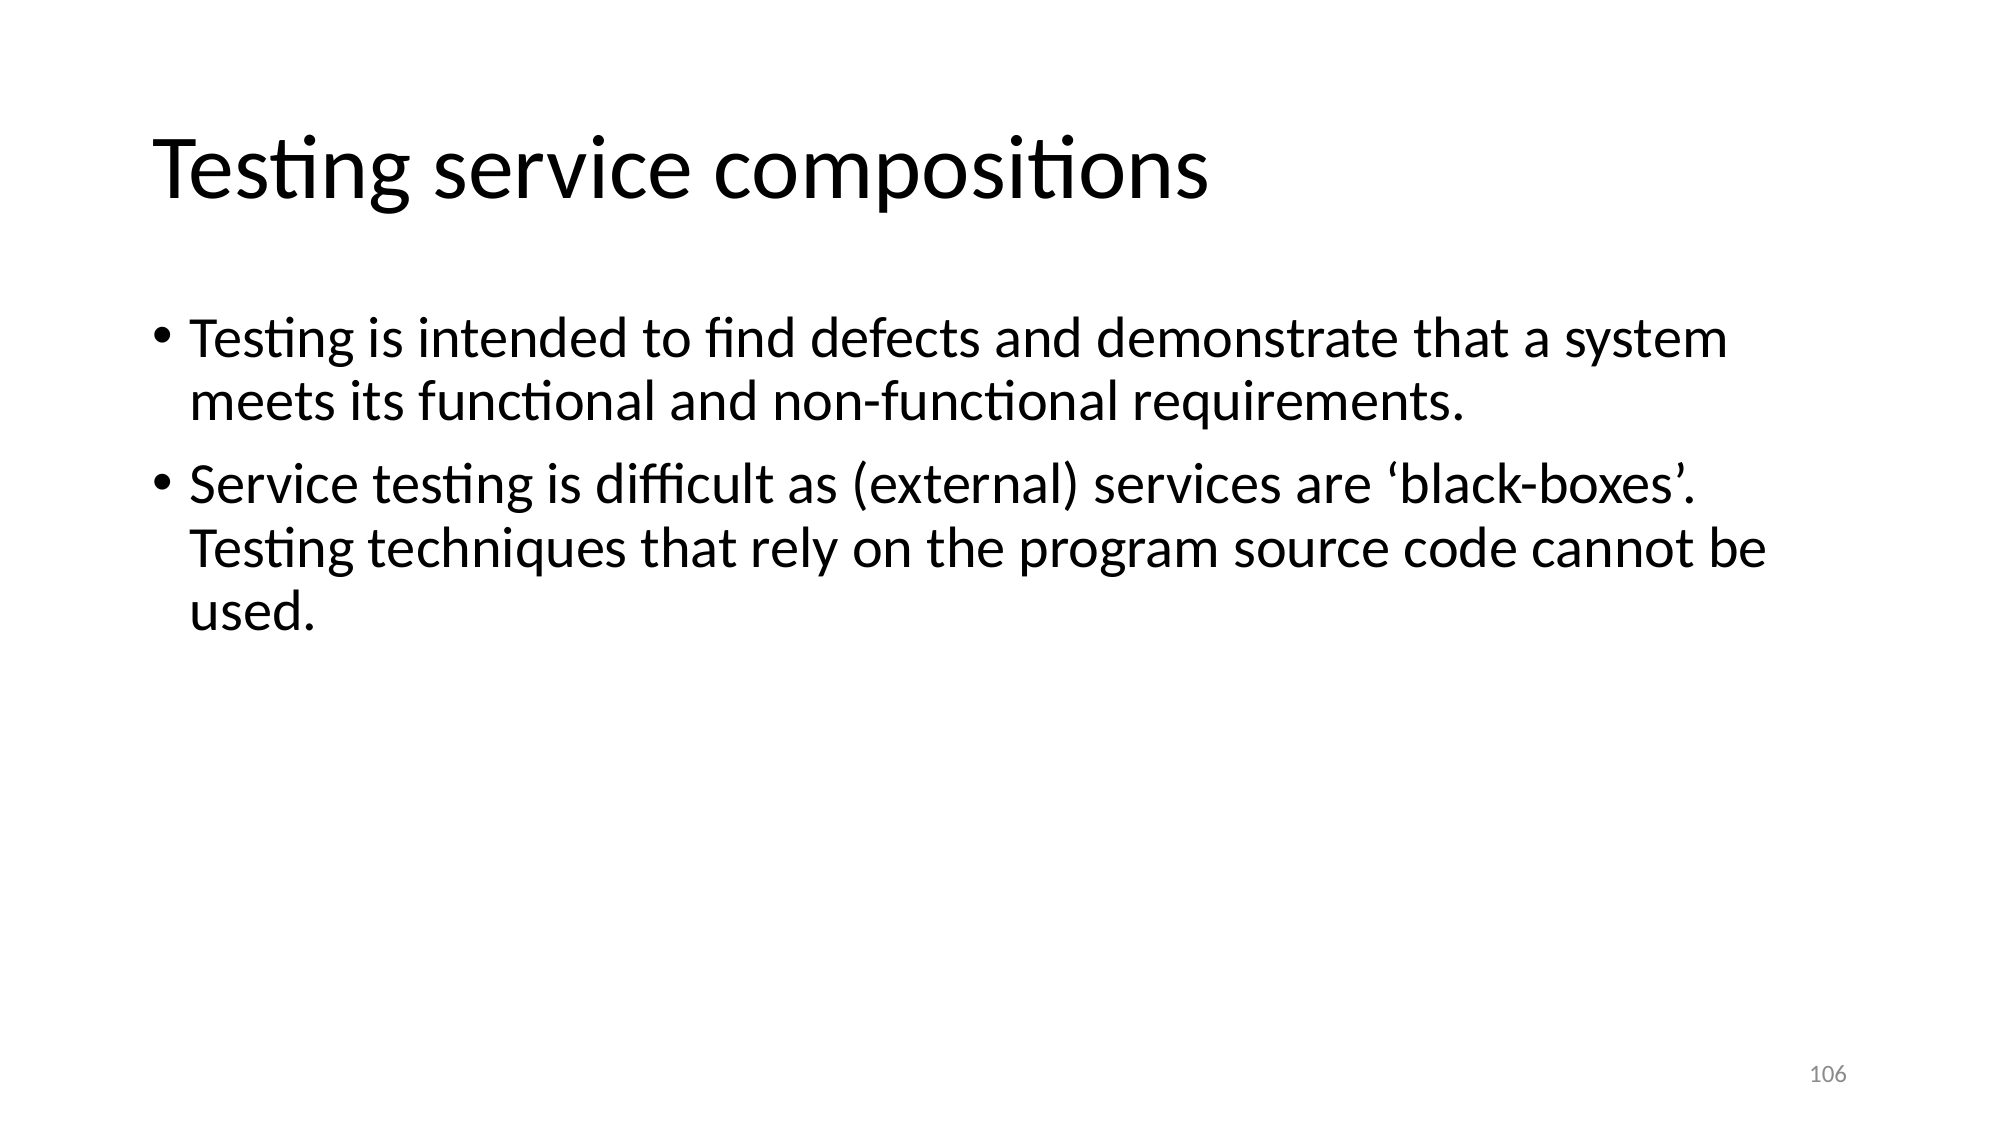

# Testing service compositions
Testing is intended to find defects and demonstrate that a system meets its functional and non-functional requirements.
Service testing is difficult as (external) services are ‘black-boxes’. Testing techniques that rely on the program source code cannot be used.
106